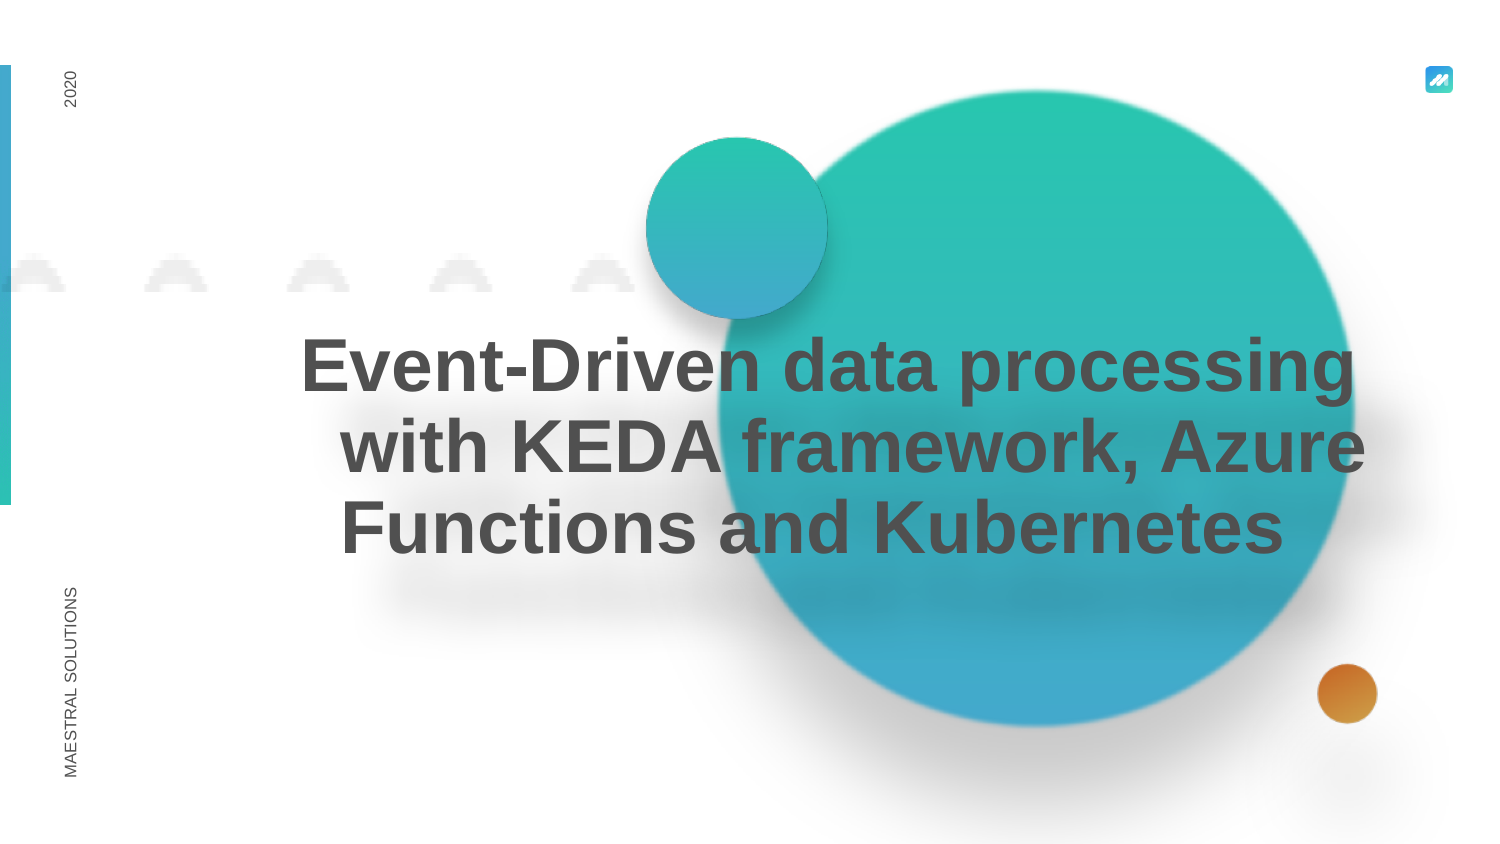

Event-Driven data processing with KEDA framework, Azure Functions and Kubernetes